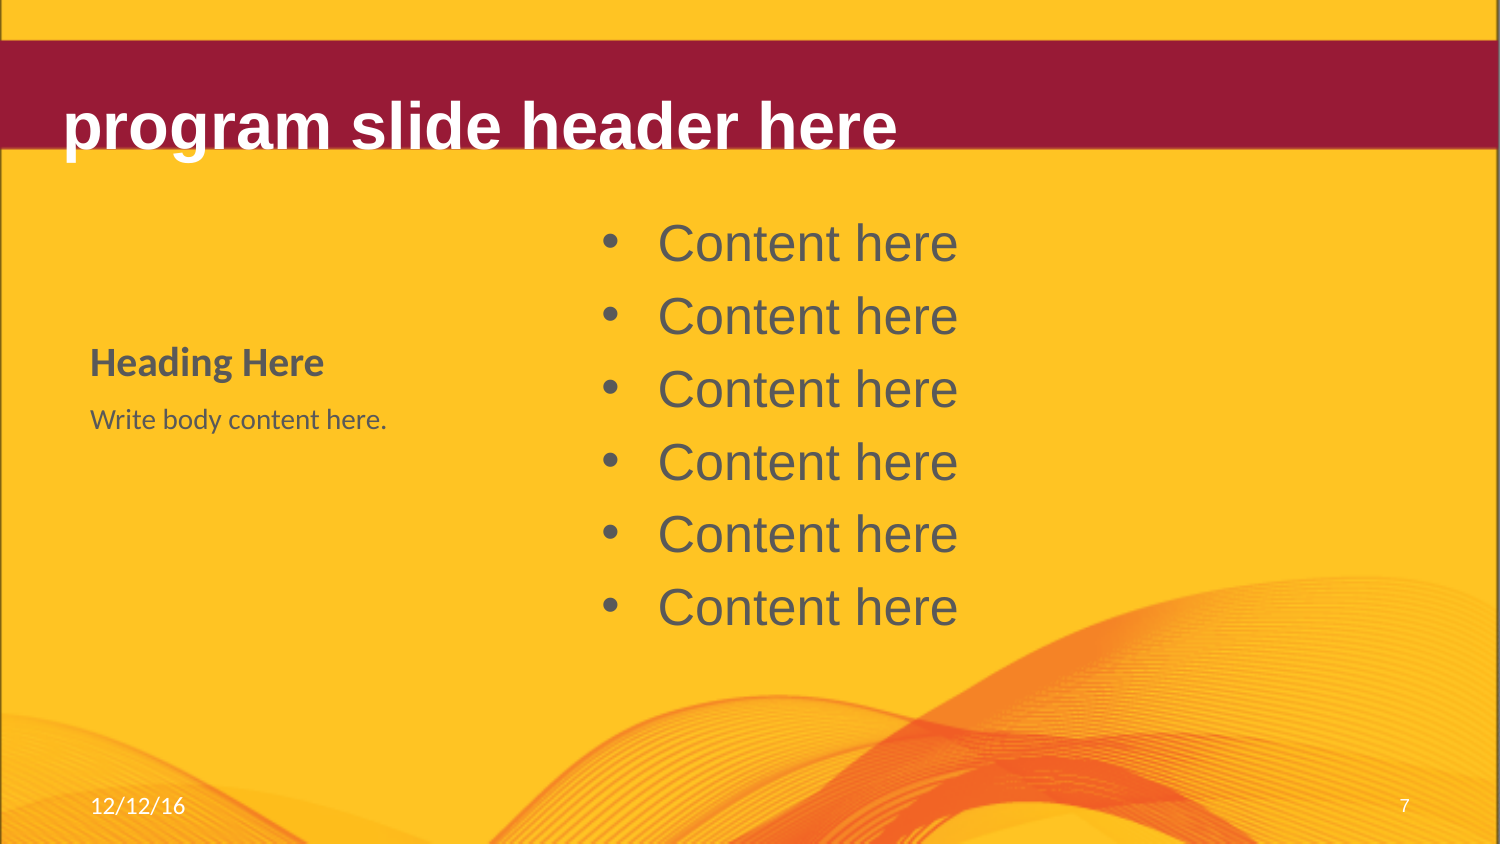

program slide header here
Heading Here
Content here
Content here
Content here
Content here
Content here
Content here

Write body content here.
12/12/16
7